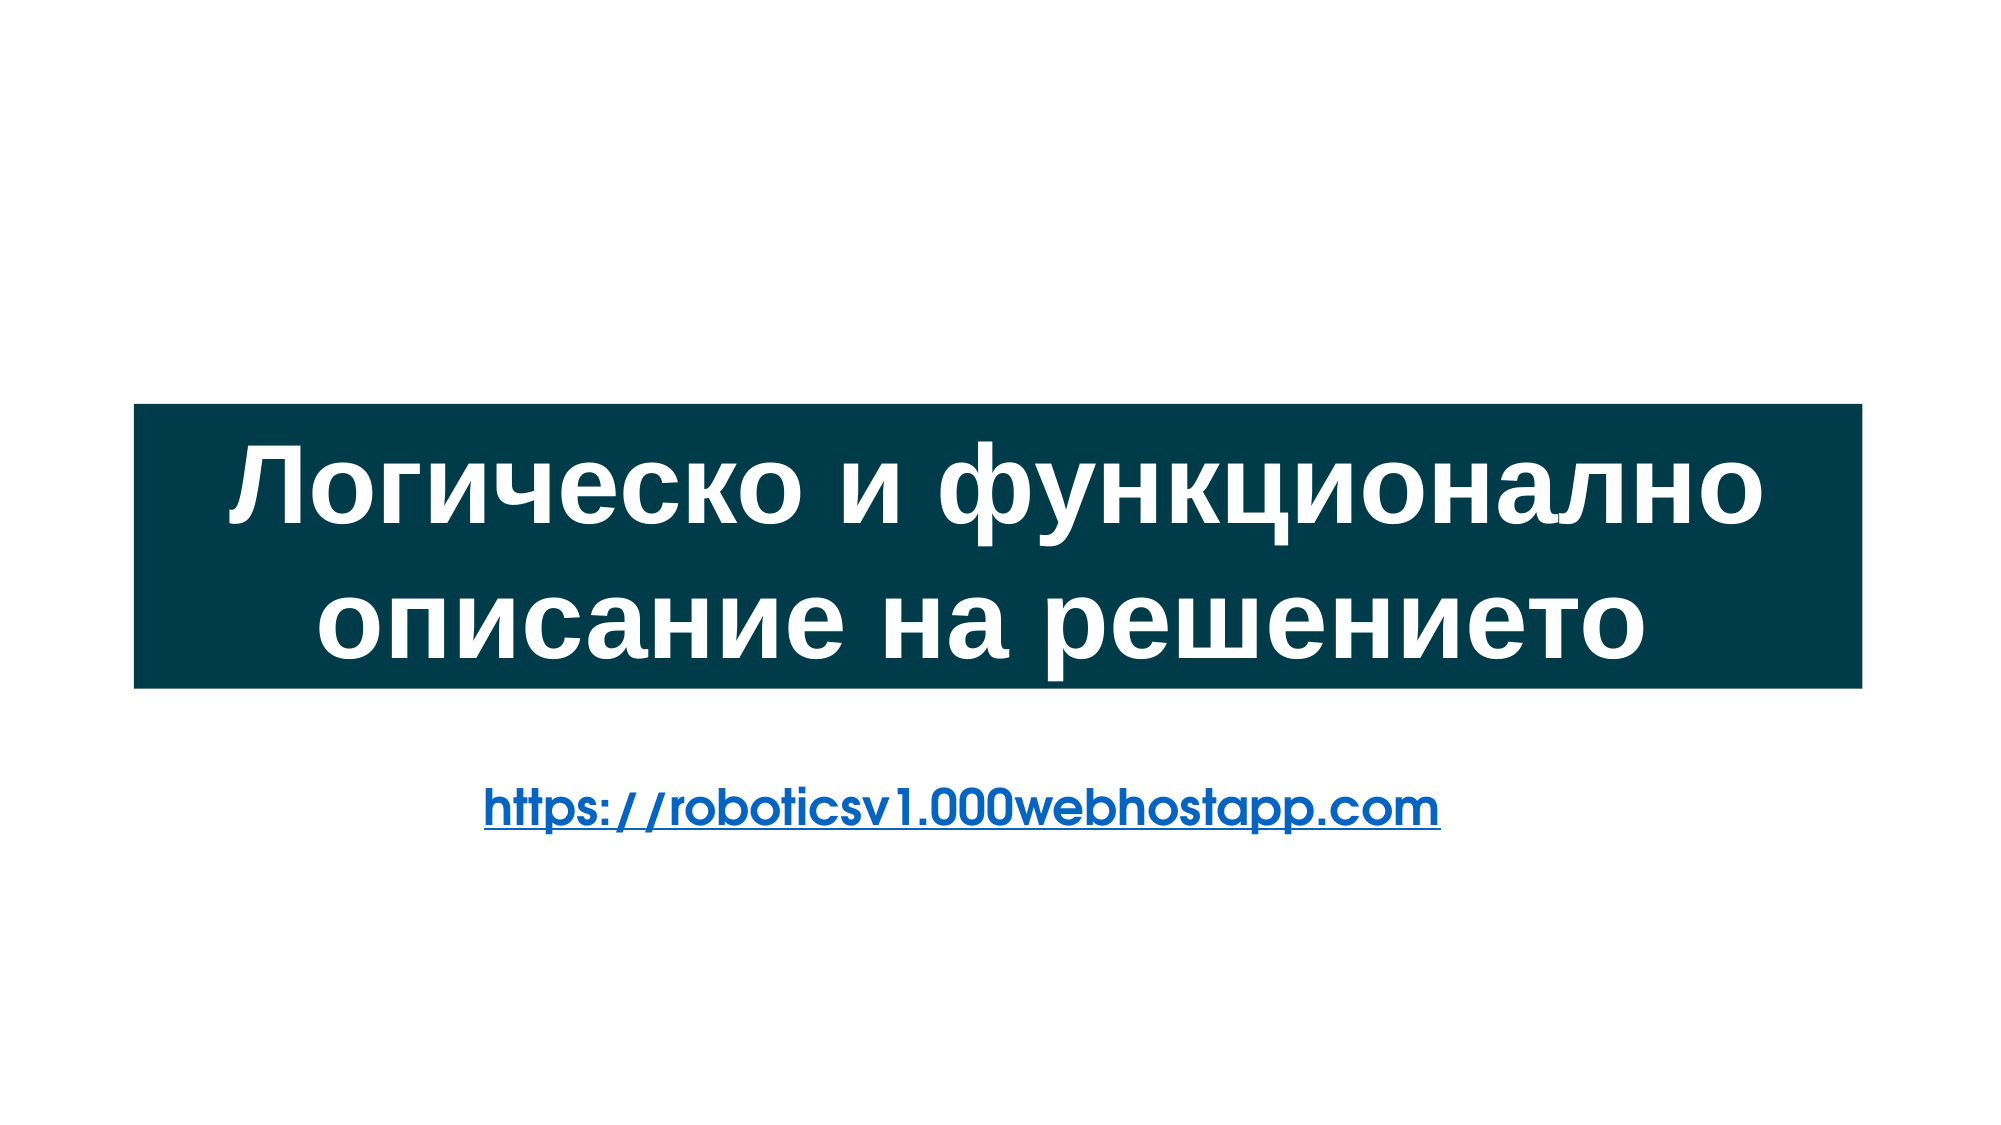

Логическо и функционално описание на решението
https://roboticsv1.000webhostapp.com